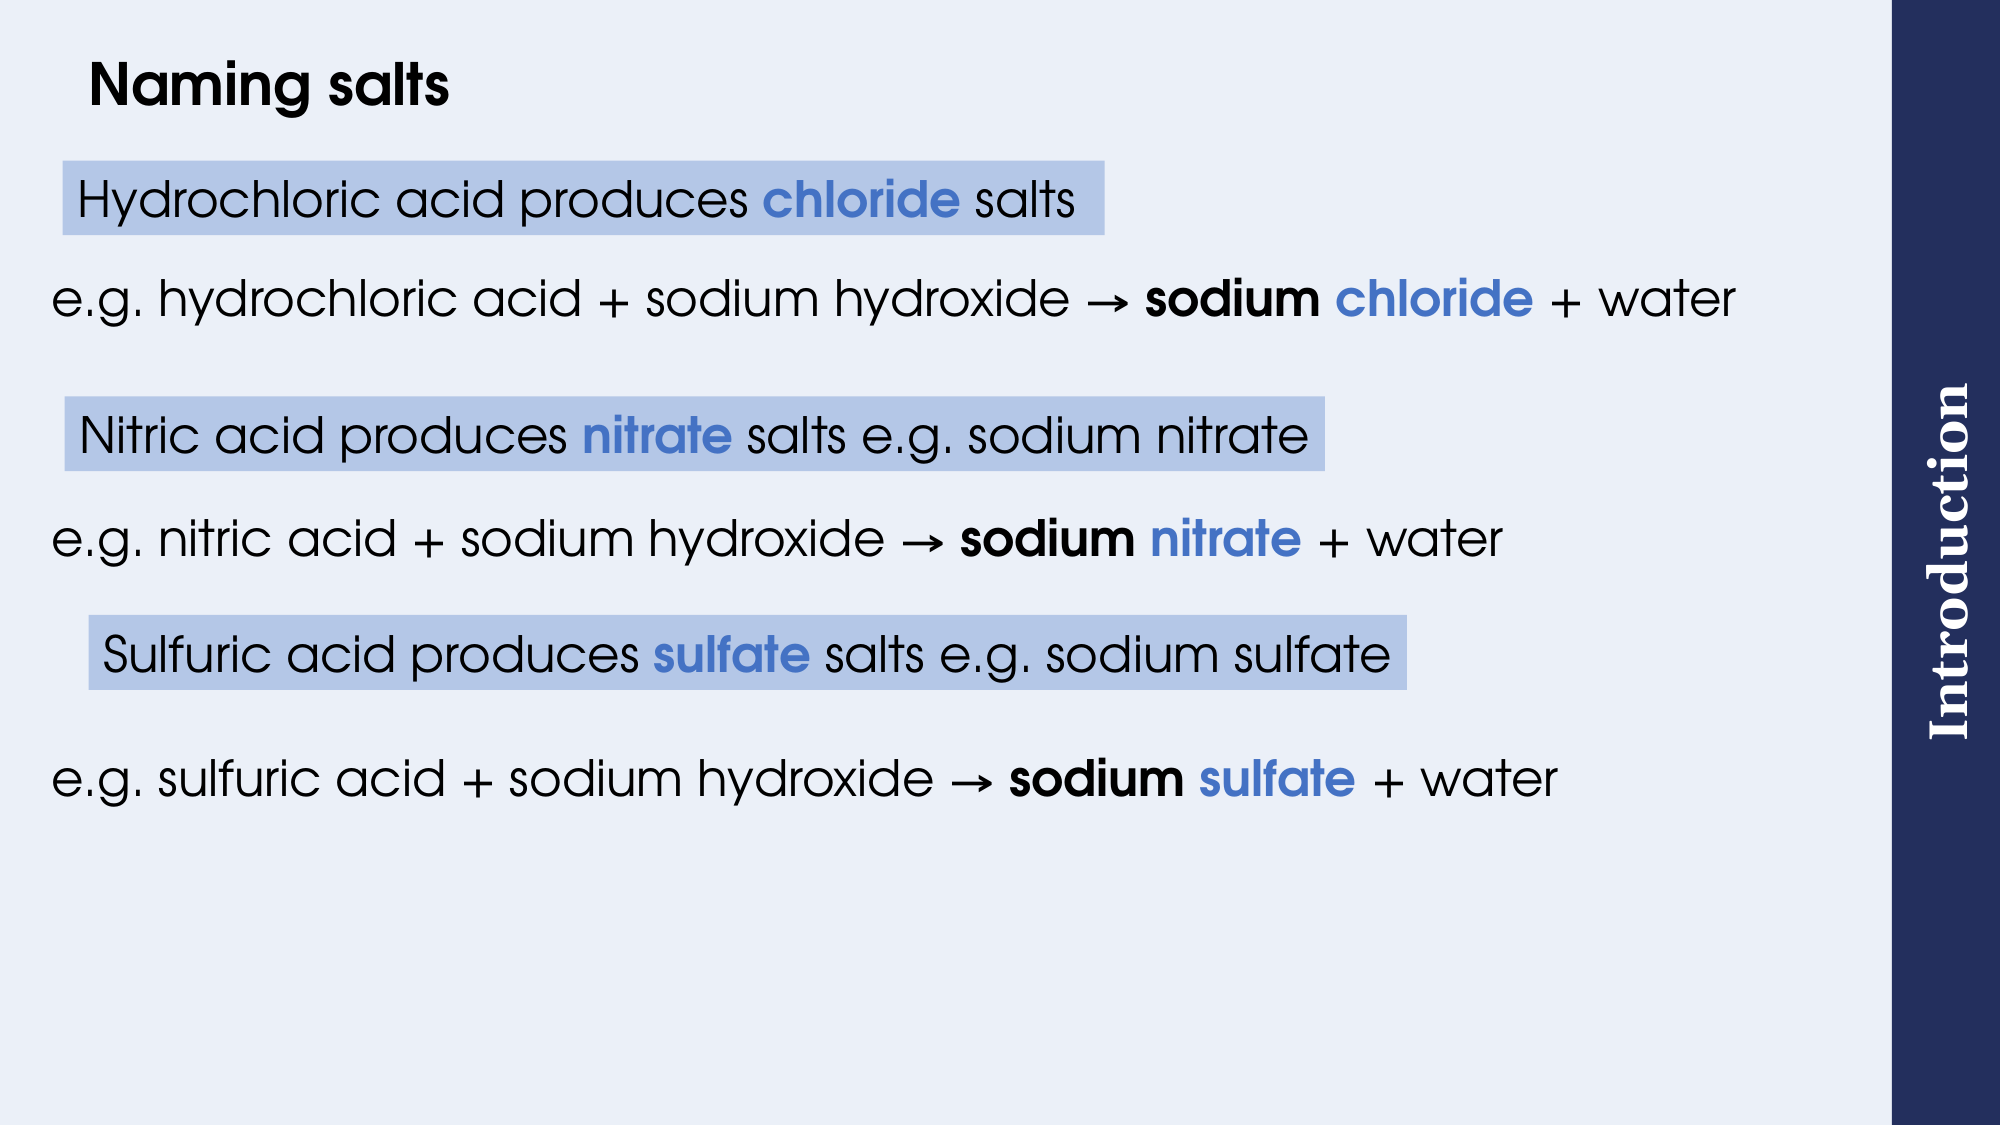

# Naming salts
Hydrochloric acid produces chloride salts
e.g. hydrochloric acid + sodium hydroxide → sodium chloride + water

e.g. nitric acid + sodium hydroxide → sodium nitrate + water

e.g. sulfuric acid + sodium hydroxide → sodium sulfate + water

Nitric acid produces nitrate salts e.g. sodium nitrate
Sulfuric acid produces sulfate salts e.g. sodium sulfate